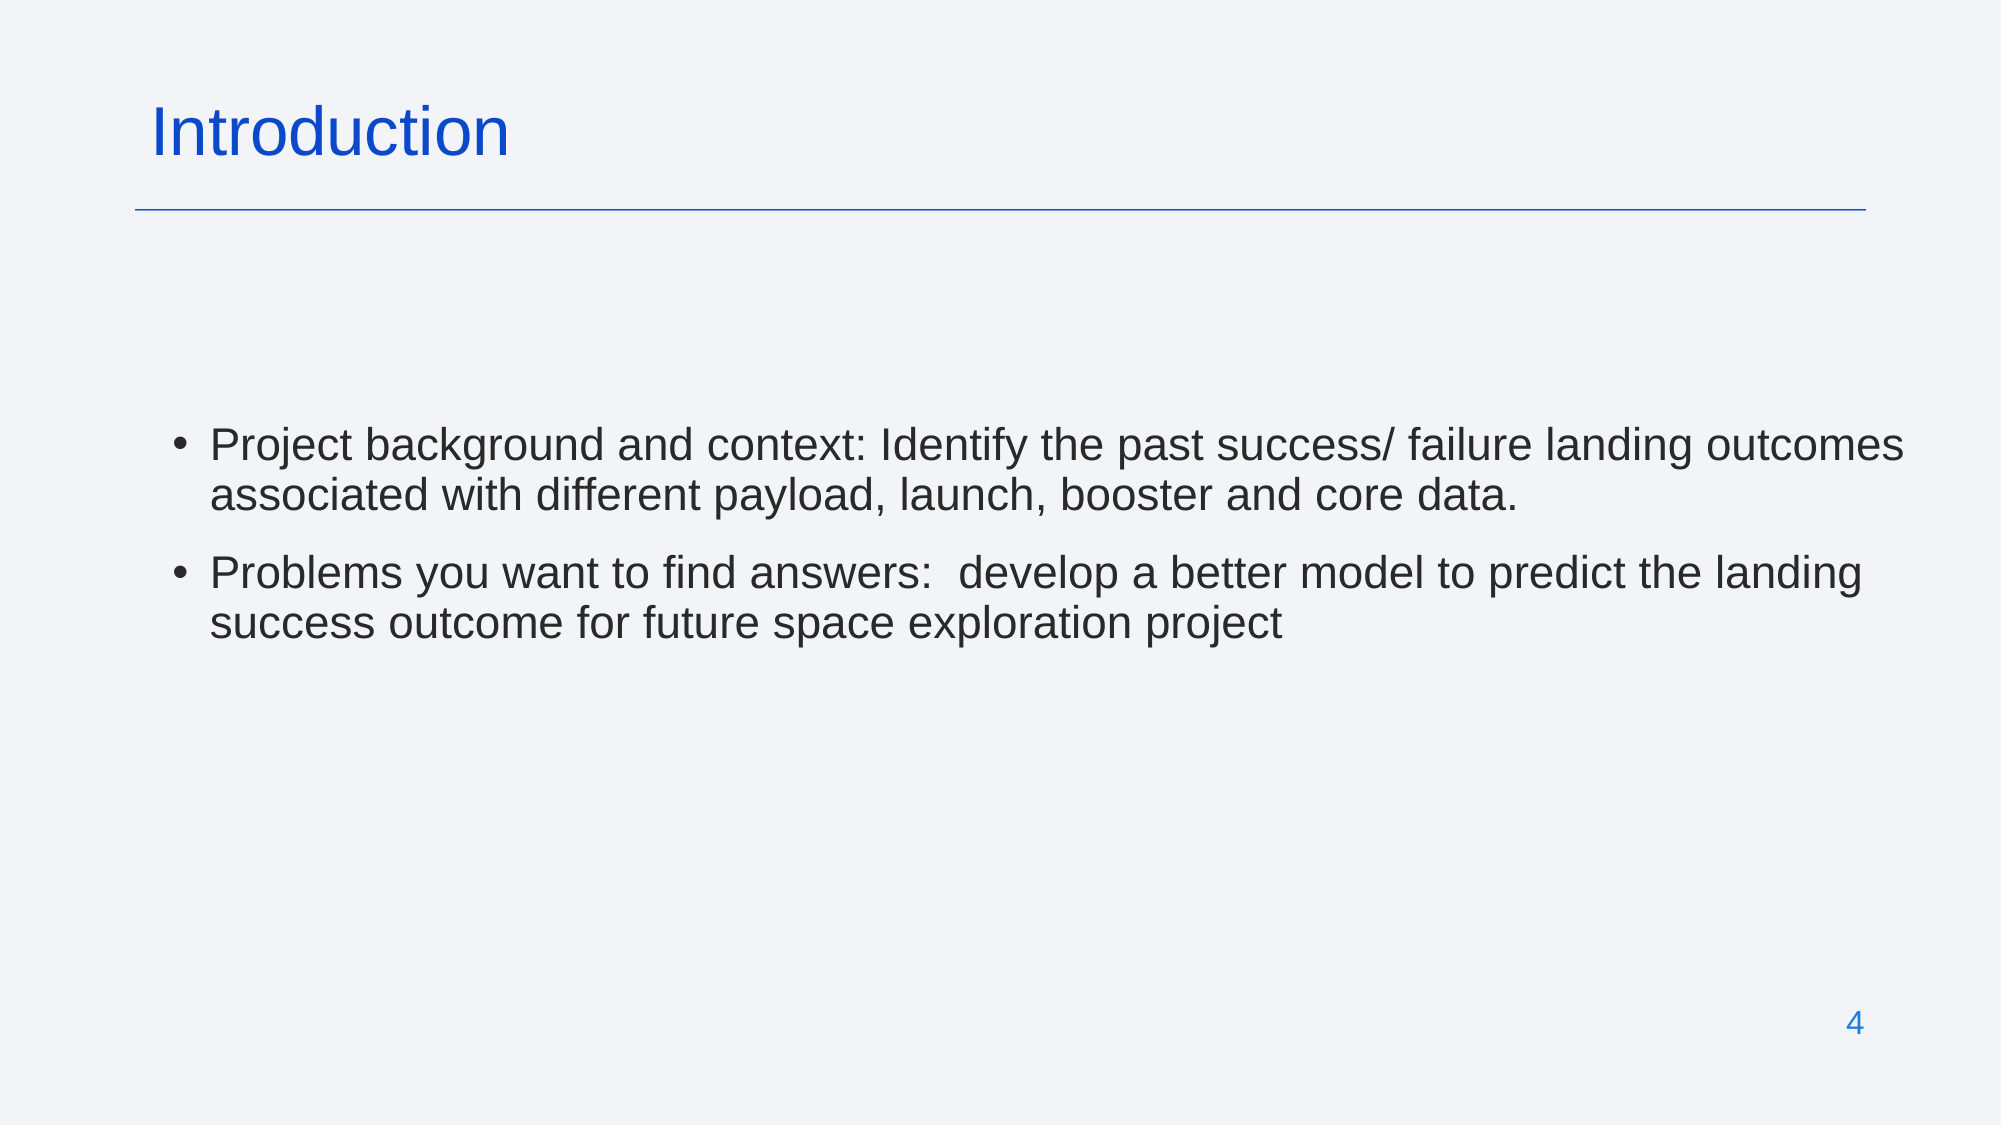

Introduction
Project background and context: Identify the past success/ failure landing outcomes associated with different payload, launch, booster and core data.
Problems you want to find answers:  develop a better model to predict the landing success outcome for future space exploration project
4